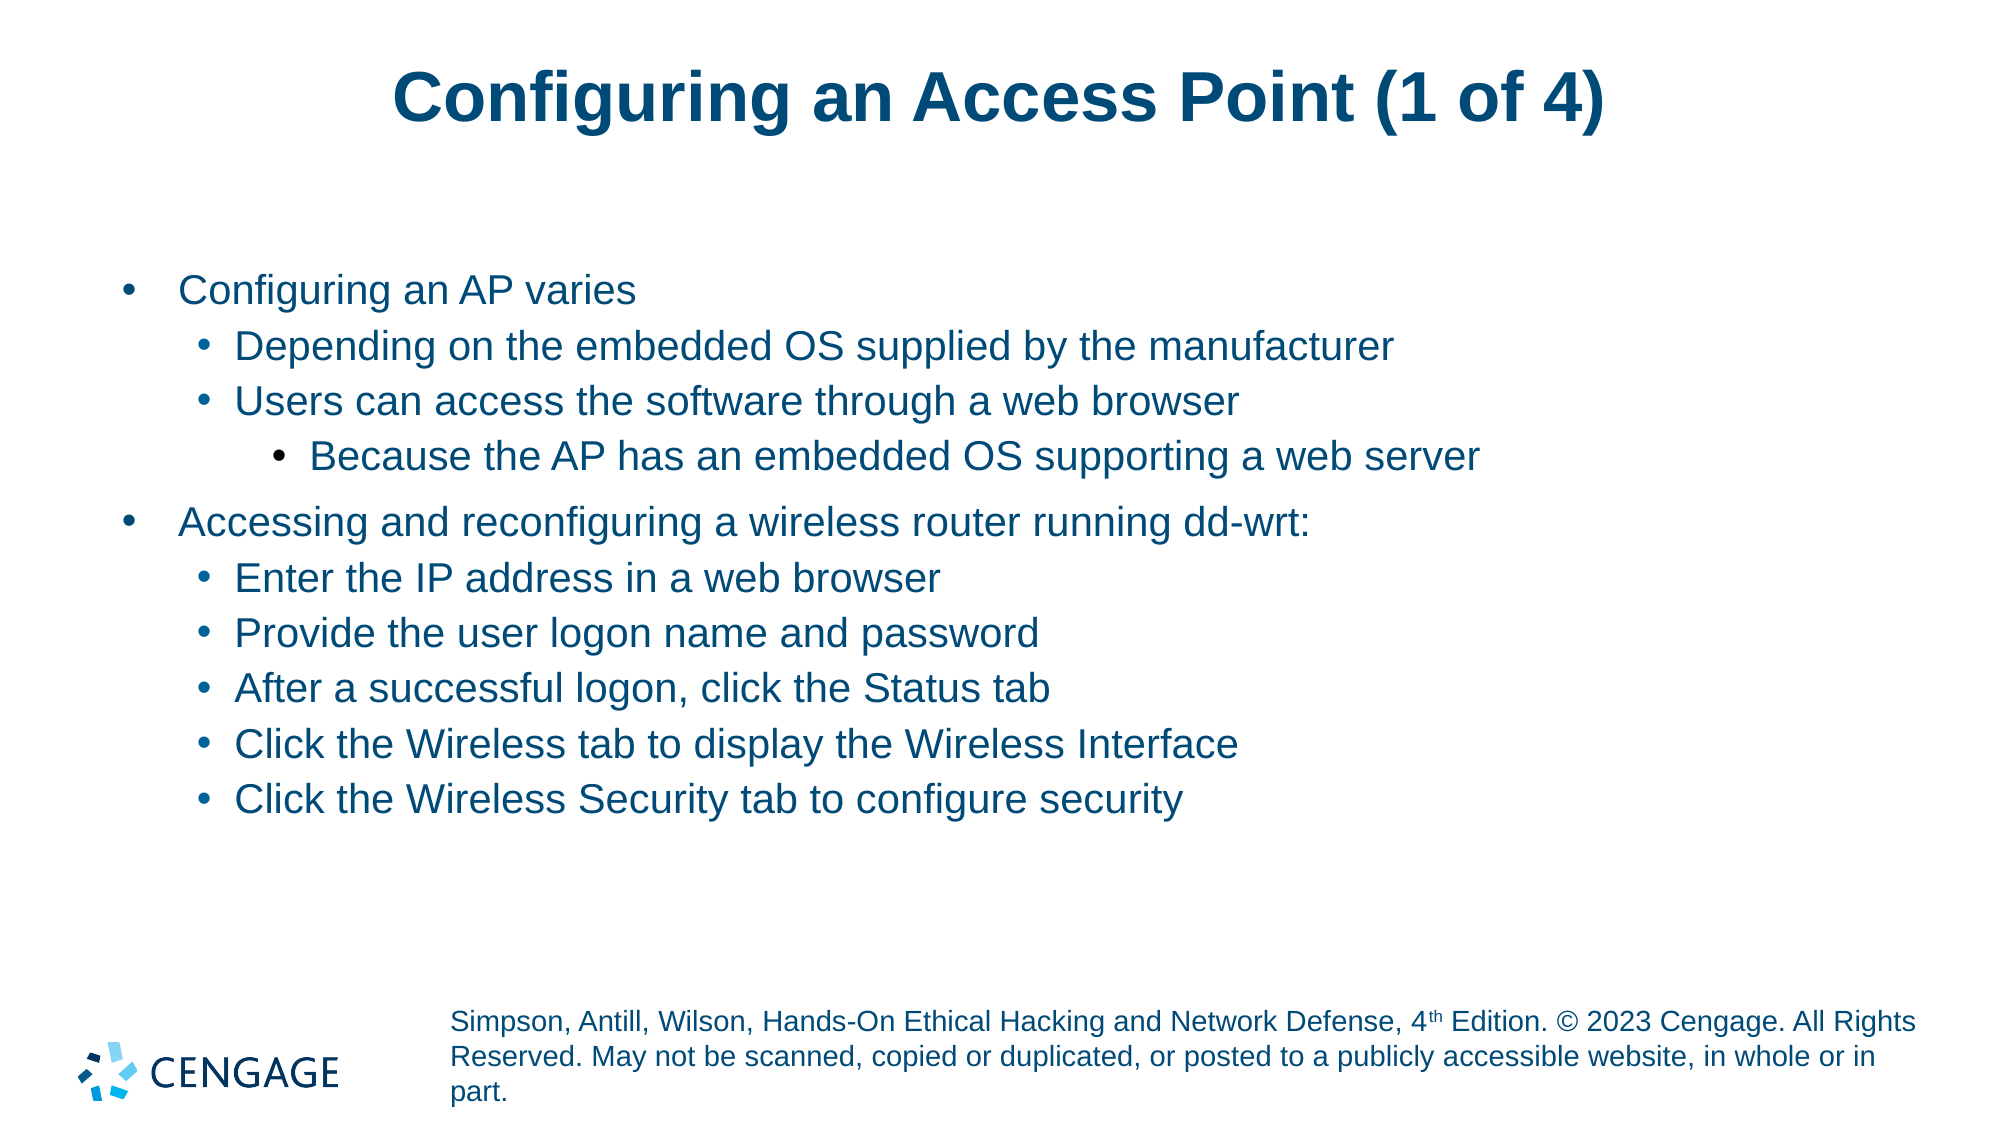

# Configuring an Access Point (1 of 4)
Configuring an AP varies
Depending on the embedded OS supplied by the manufacturer
Users can access the software through a web browser
Because the AP has an embedded OS supporting a web server
Accessing and reconfiguring a wireless router running dd-wrt:
Enter the IP address in a web browser
Provide the user logon name and password
After a successful logon, click the Status tab
Click the Wireless tab to display the Wireless Interface
Click the Wireless Security tab to configure security